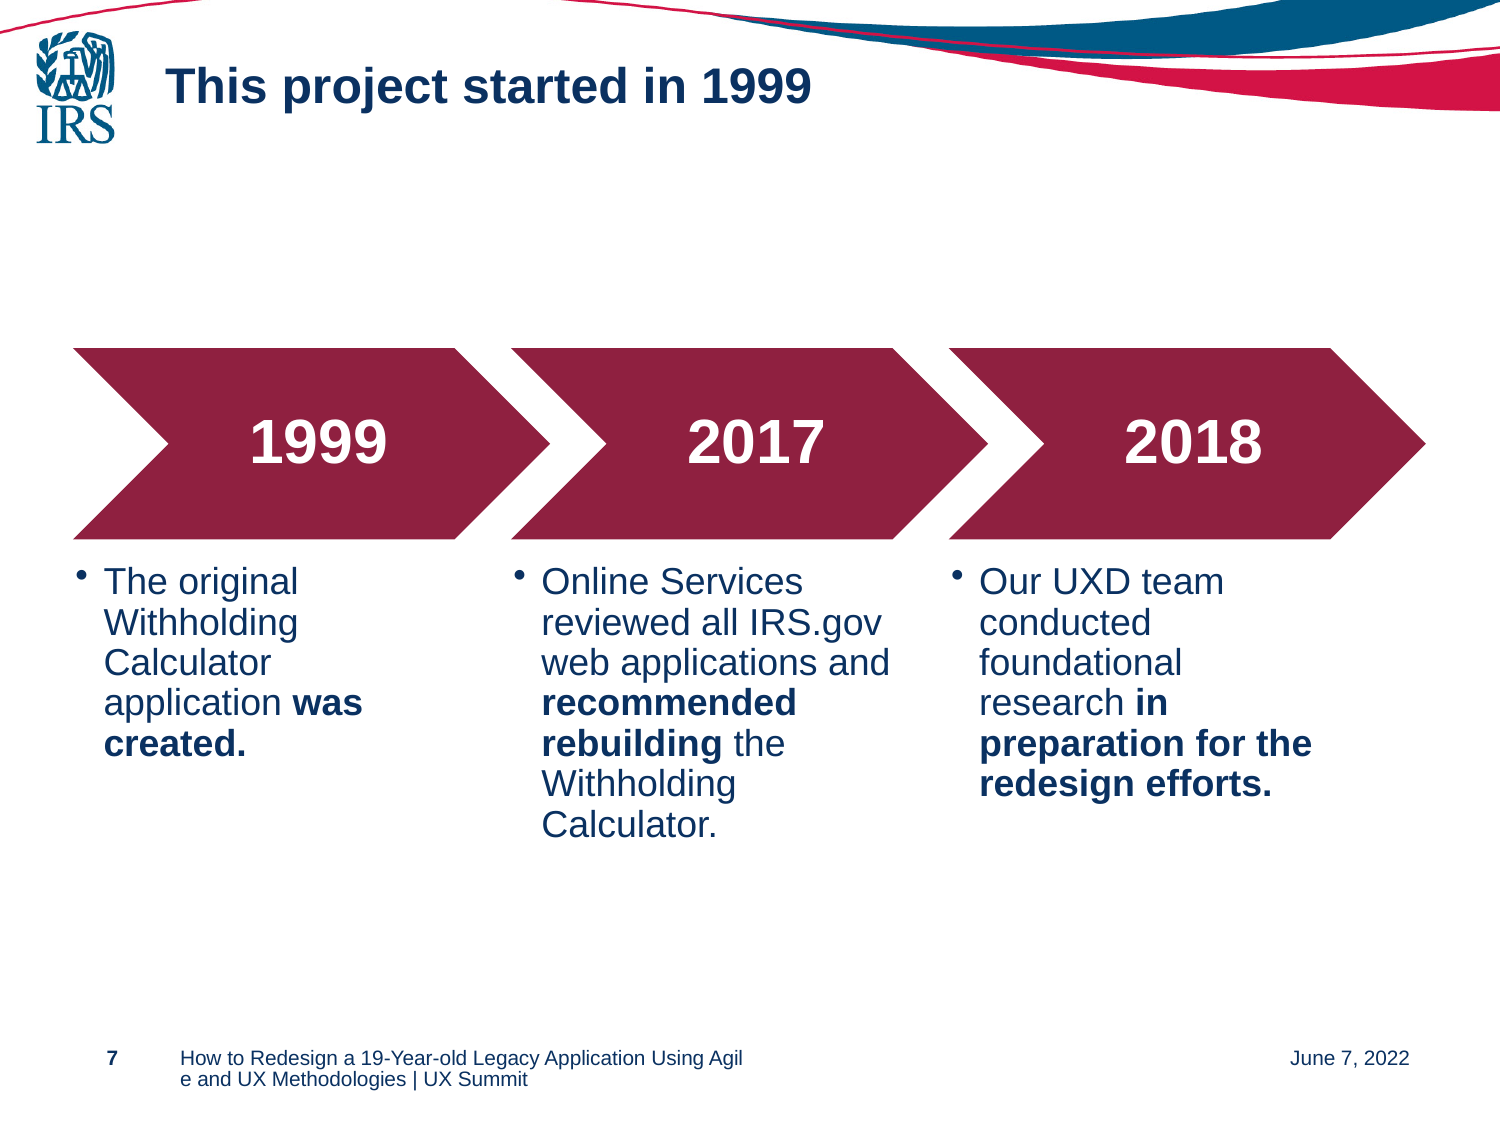

# This project started in 1999
1999
The original Withholding Calculator application was created.
2017
Online Services reviewed all IRS.gov web applications and recommended rebuilding the Withholding Calculator.
2018
Our UXD team conducted foundational research in preparation for the redesign efforts.

7
How to Redesign a 19-Year-old Legacy Application Using Agile and UX Methodologies | UX Summit
June 7, 2022